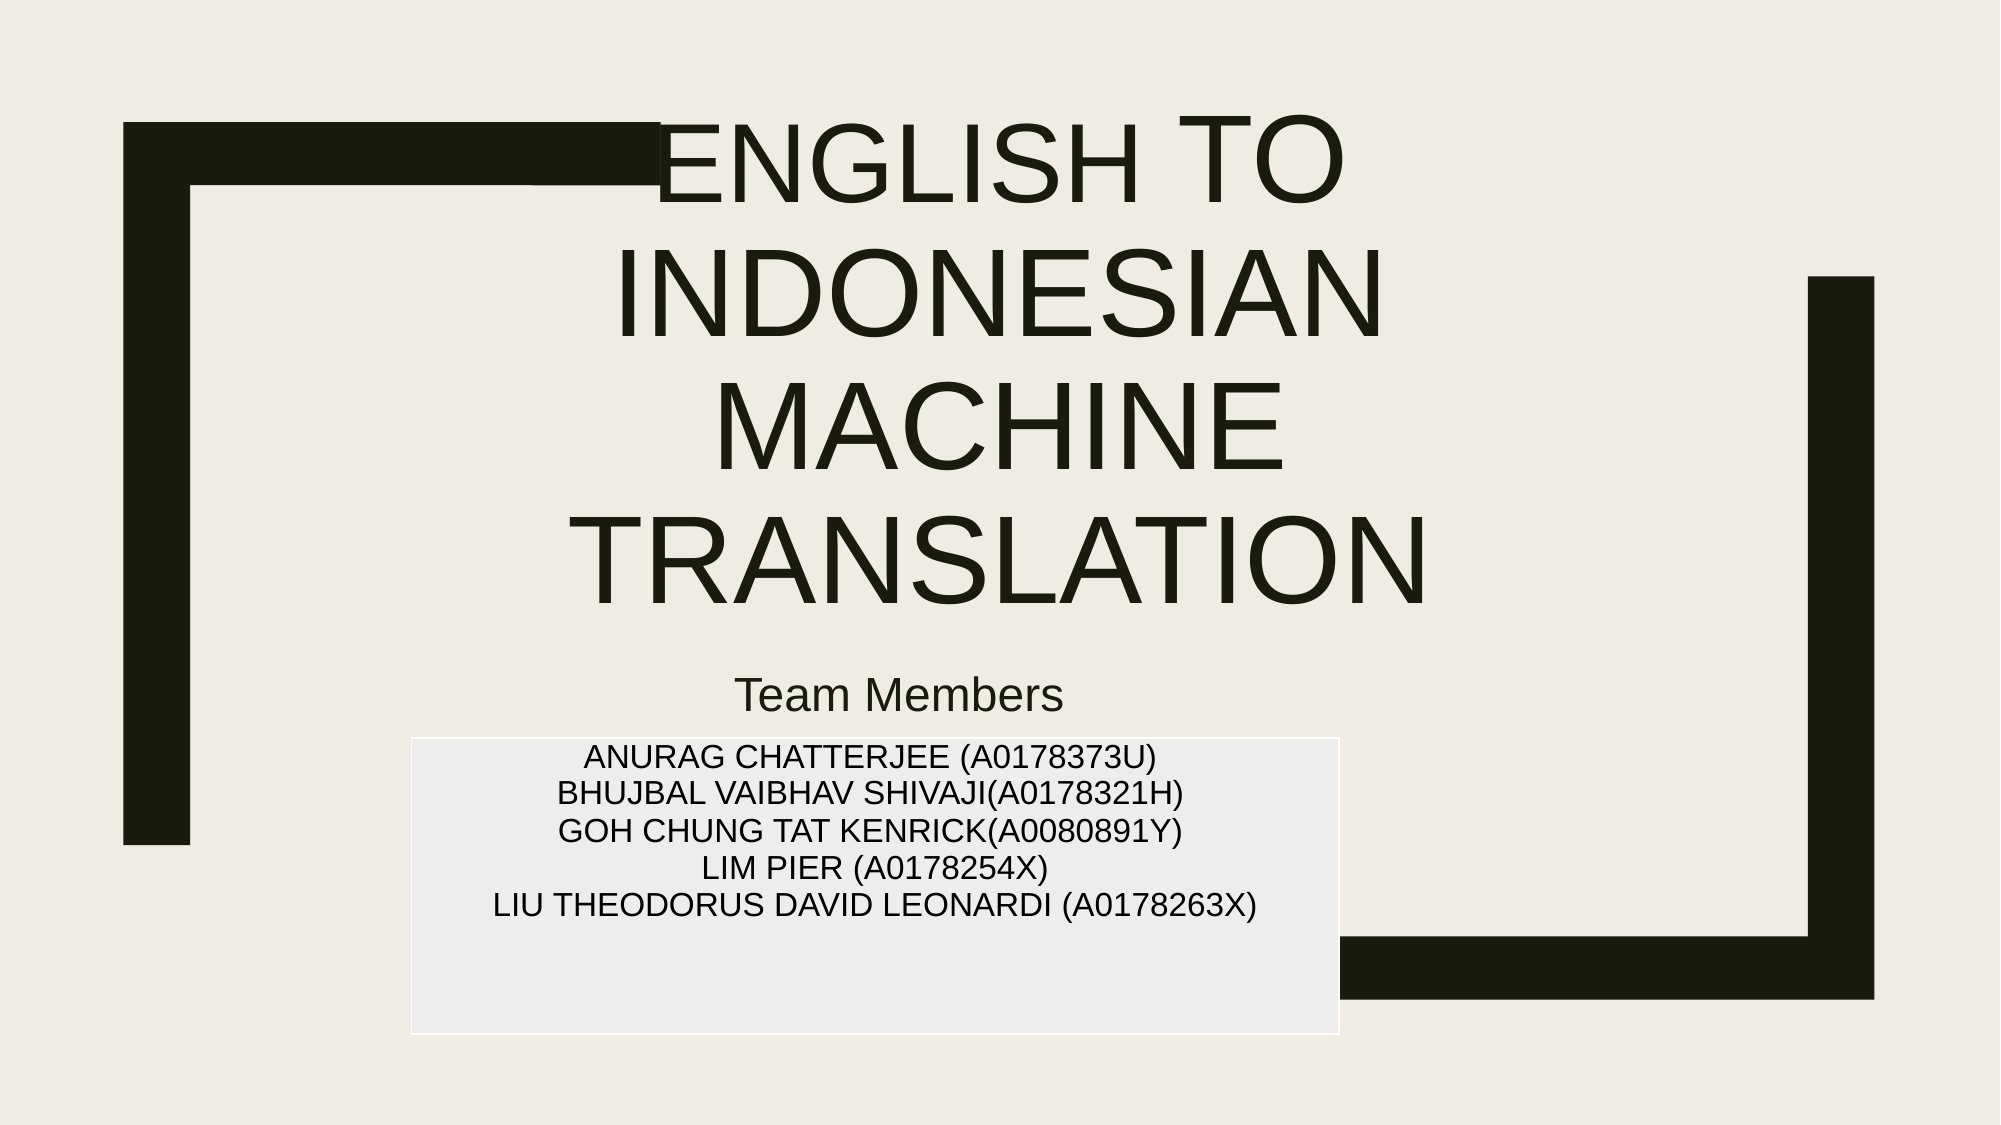

# English to Indonesian Machine Translation
Team Members

| ANURAG CHATTERJEE (A0178373U) BHUJBAL VAIBHAV SHIVAJI(A0178321H) GOH CHUNG TAT KENRICK(A0080891Y) LIM PIER (A0178254X) LIU THEODORUS DAVID LEONARDI (A0178263X) |
| --- |